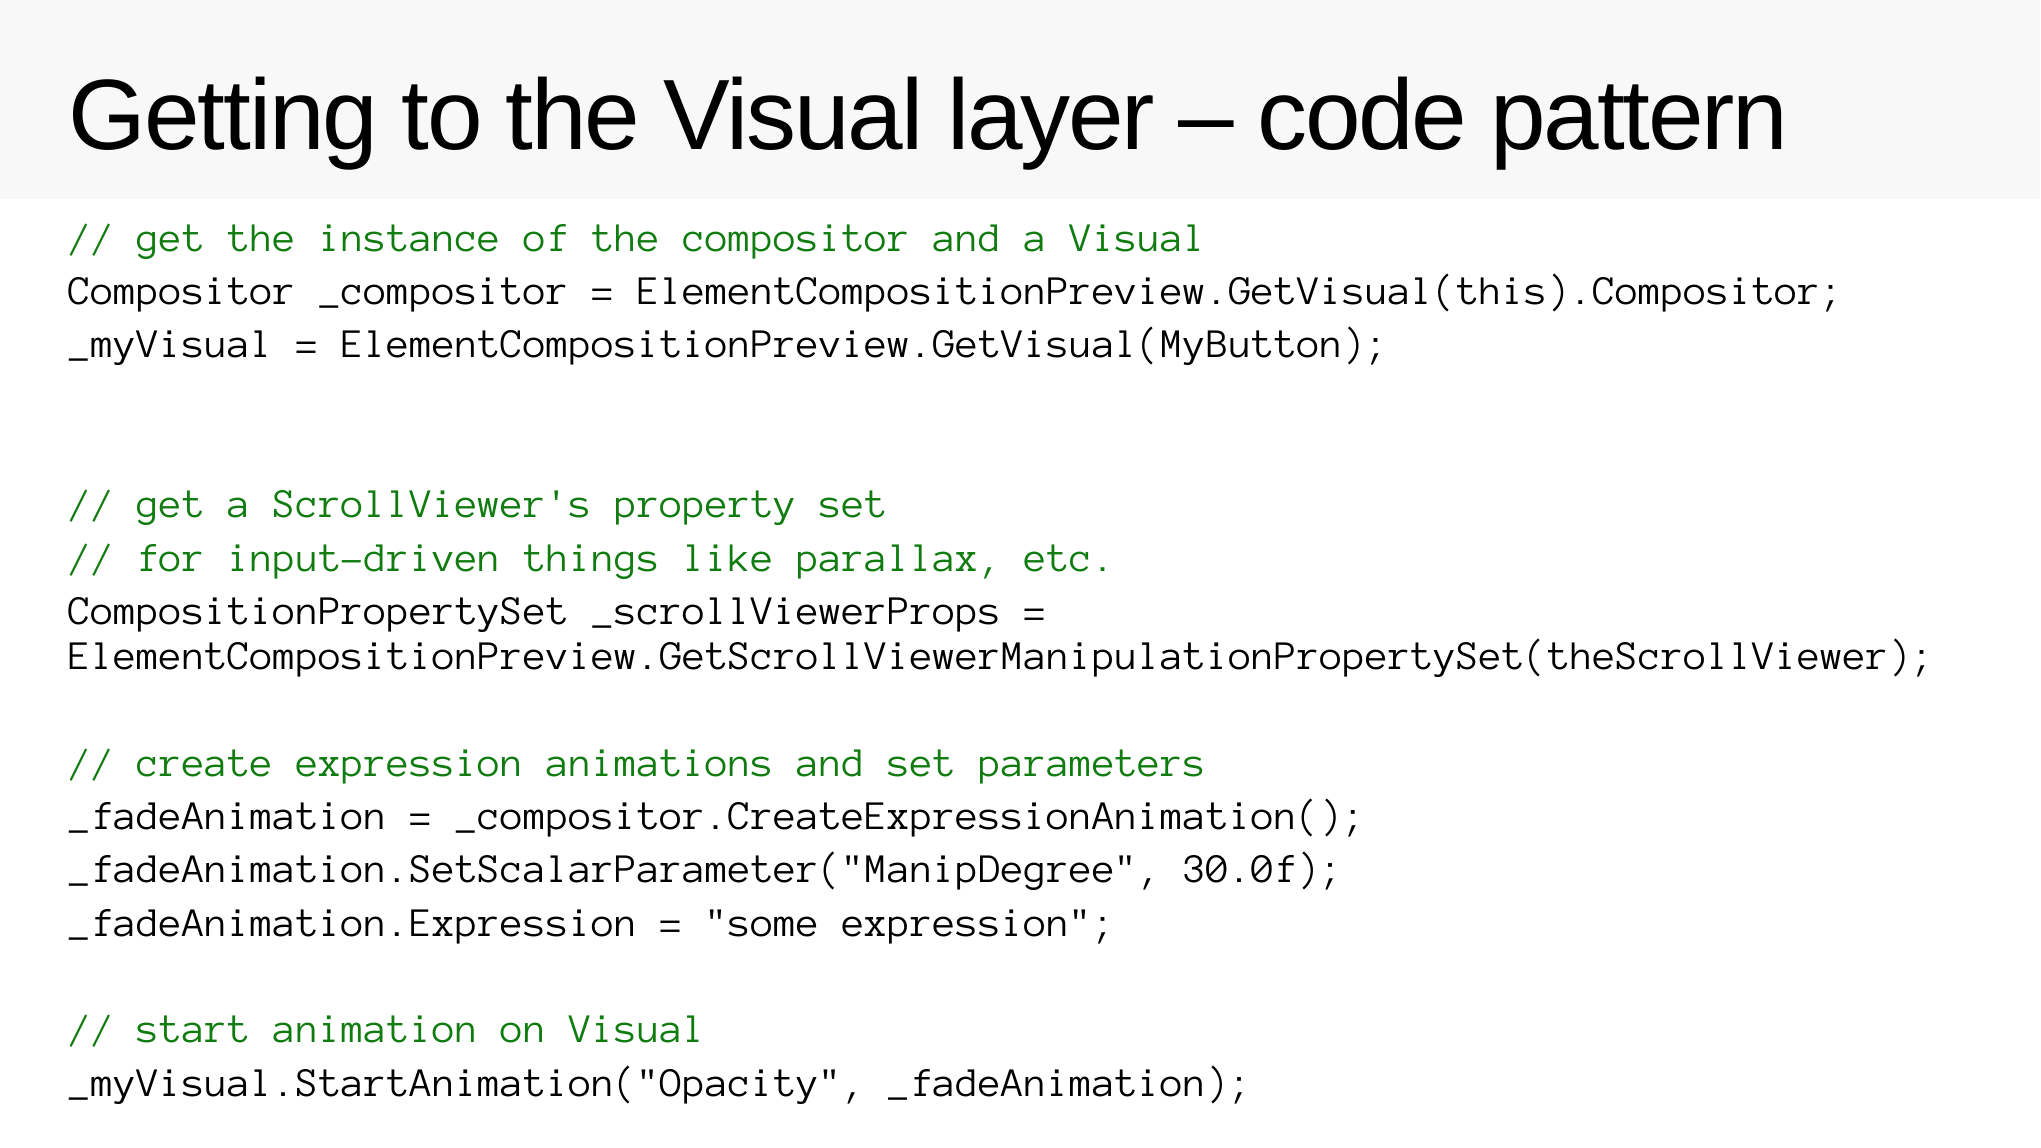

# Getting to the Visual layer – code pattern
// get the instance of the compositor and a Visual
Compositor _compositor = ElementCompositionPreview.GetVisual(this).Compositor;
_myVisual = ElementCompositionPreview.GetVisual(MyButton);

// get a ScrollViewer's property set
// for input-driven things like parallax, etc.
CompositionPropertySet _scrollViewerProps = ElementCompositionPreview.GetScrollViewerManipulationPropertySet(theScrollViewer);

// create expression animations and set parameters
_fadeAnimation = _compositor.CreateExpressionAnimation();
_fadeAnimation.SetScalarParameter("ManipDegree", 30.0f);
_fadeAnimation.Expression = "some expression";

// start animation on Visual
_myVisual.StartAnimation("Opacity", _fadeAnimation);